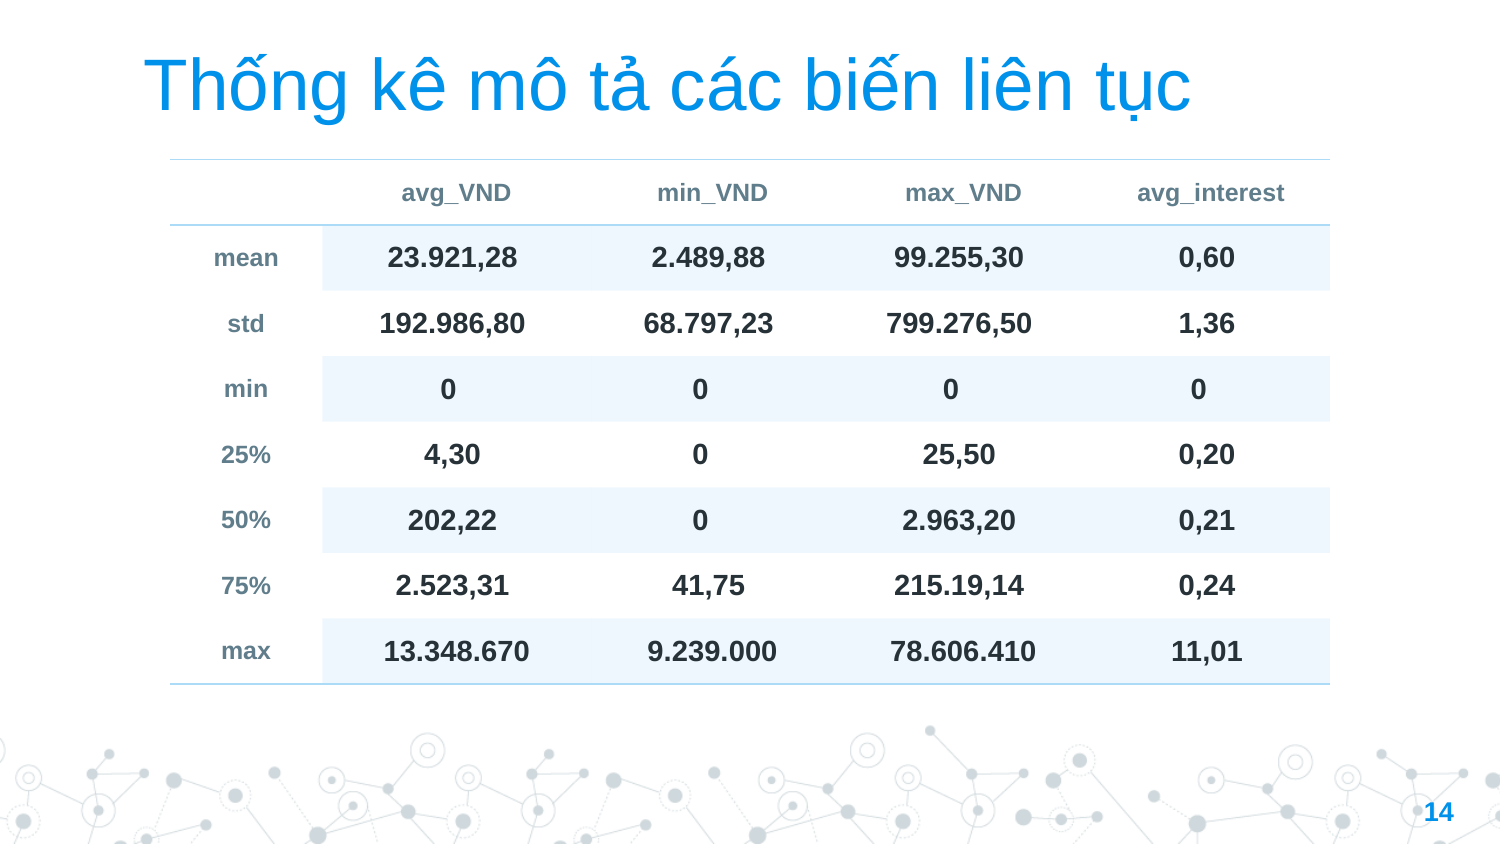

# Thống kê mô tả các biến liên tục
|  | avg\_VND | min\_VND | max\_VND | avg\_interest |
| --- | --- | --- | --- | --- |
| mean | 23.921,28 | 2.489,88 | 99.255,30 | 0,60 |
| std | 192.986,80 | 68.797,23 | 799.276,50 | 1,36 |
| min | 0 | 0 | 0 | 0 |
| 25% | 4,30 | 0 | 25,50 | 0,20 |
| 50% | 202,22 | 0 | 2.963,20 | 0,21 |
| 75% | 2.523,31 | 41,75 | 215.19,14 | 0,24 |
| max | 13.348.670 | 9.239.000 | 78.606.410 | 11,01 |
14